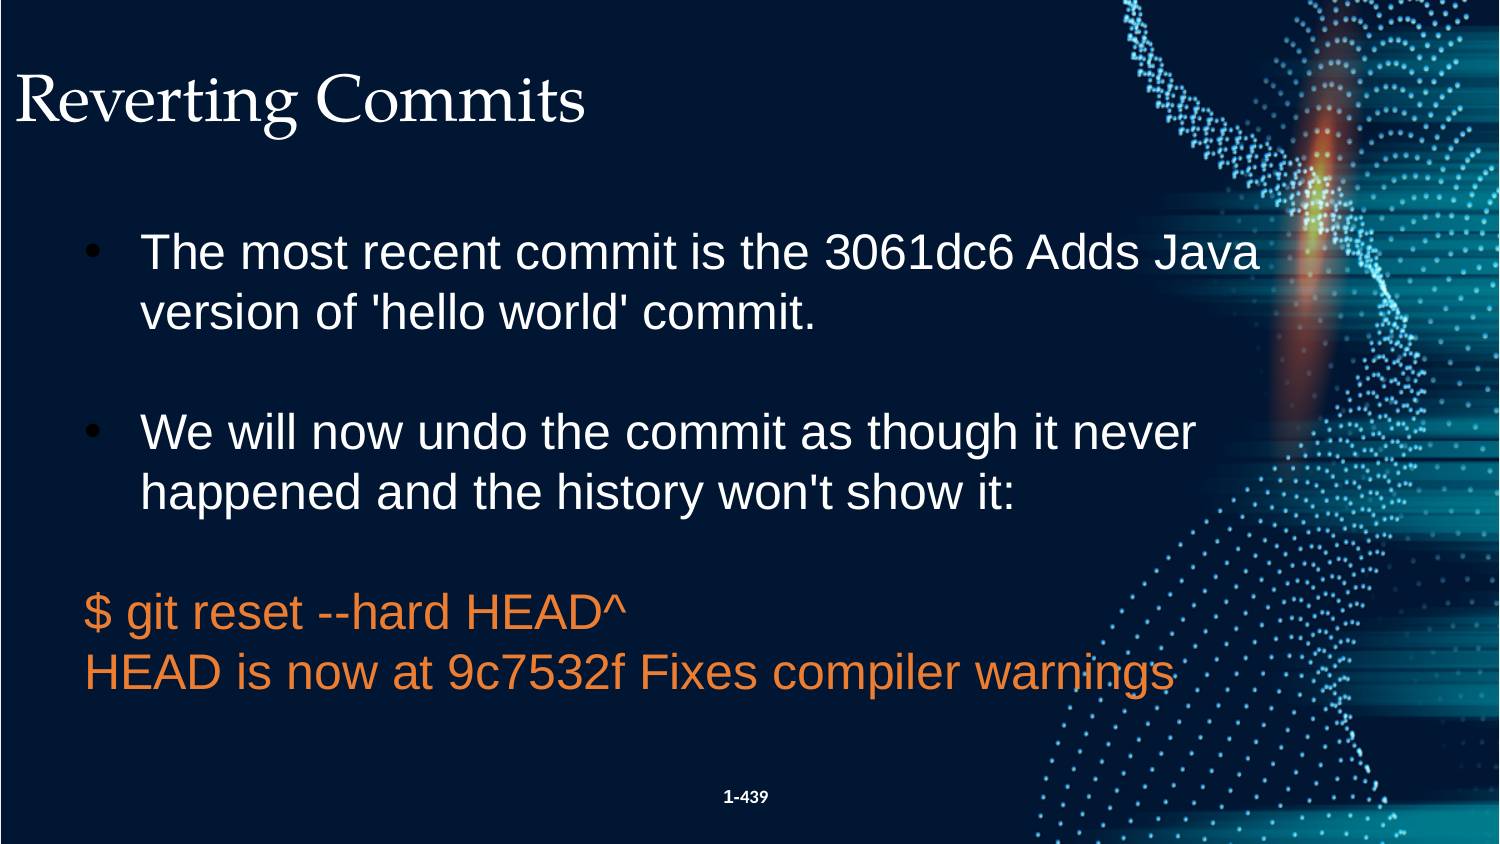

Reverting Commits
The most recent commit is the 3061dc6 Adds Java version of 'hello world' commit.

We will now undo the commit as though it never happened and the history won't show it:

$ git reset --hard HEAD^
HEAD is now at 9c7532f Fixes compiler warnings
1-439